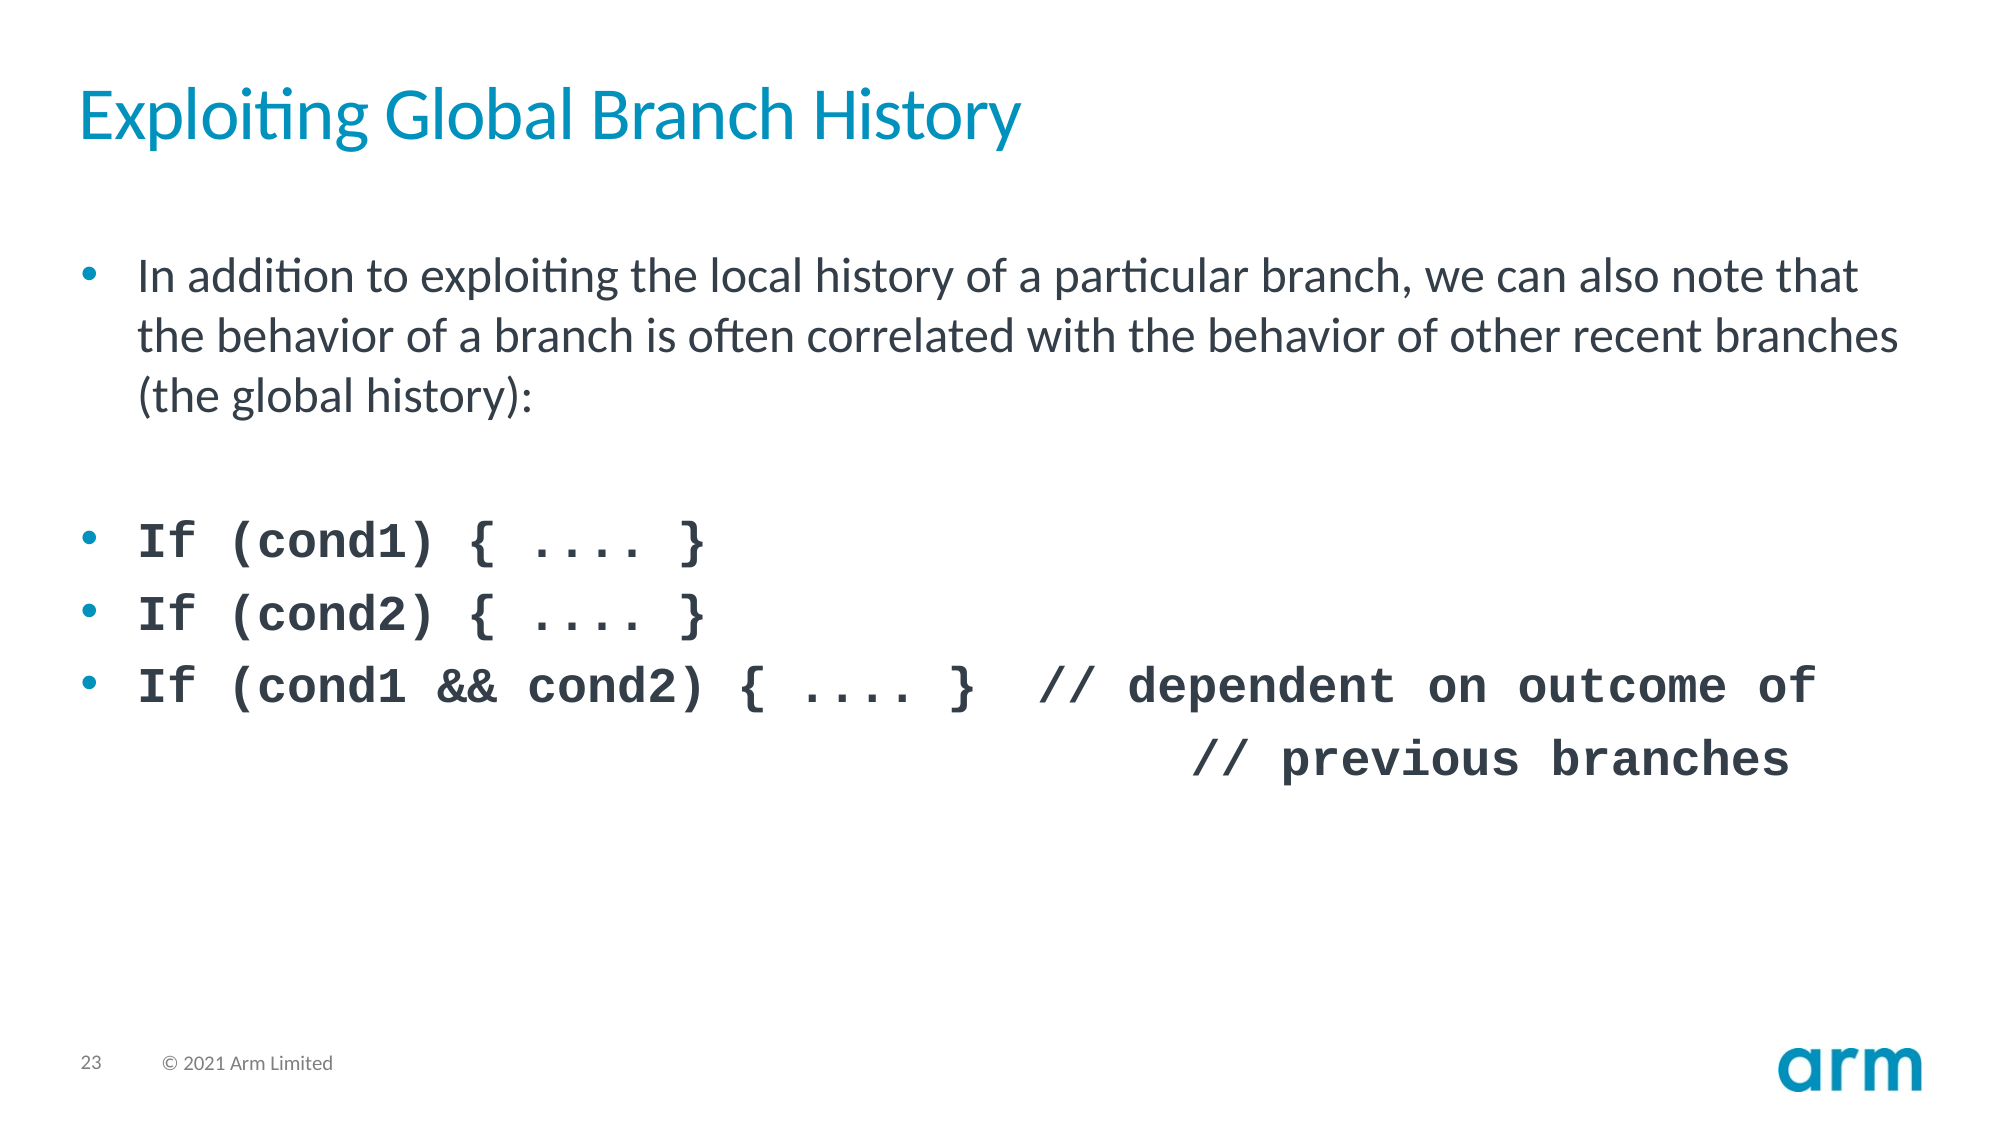

# Exploiting Global Branch History
In addition to exploiting the local history of a particular branch, we can also note that the behavior of a branch is often correlated with the behavior of other recent branches (the global history):

If (cond1) { .... }
If (cond2) { .... }
If (cond1 && cond2) { .... }  // dependent on outcome of
          					  // previous branches